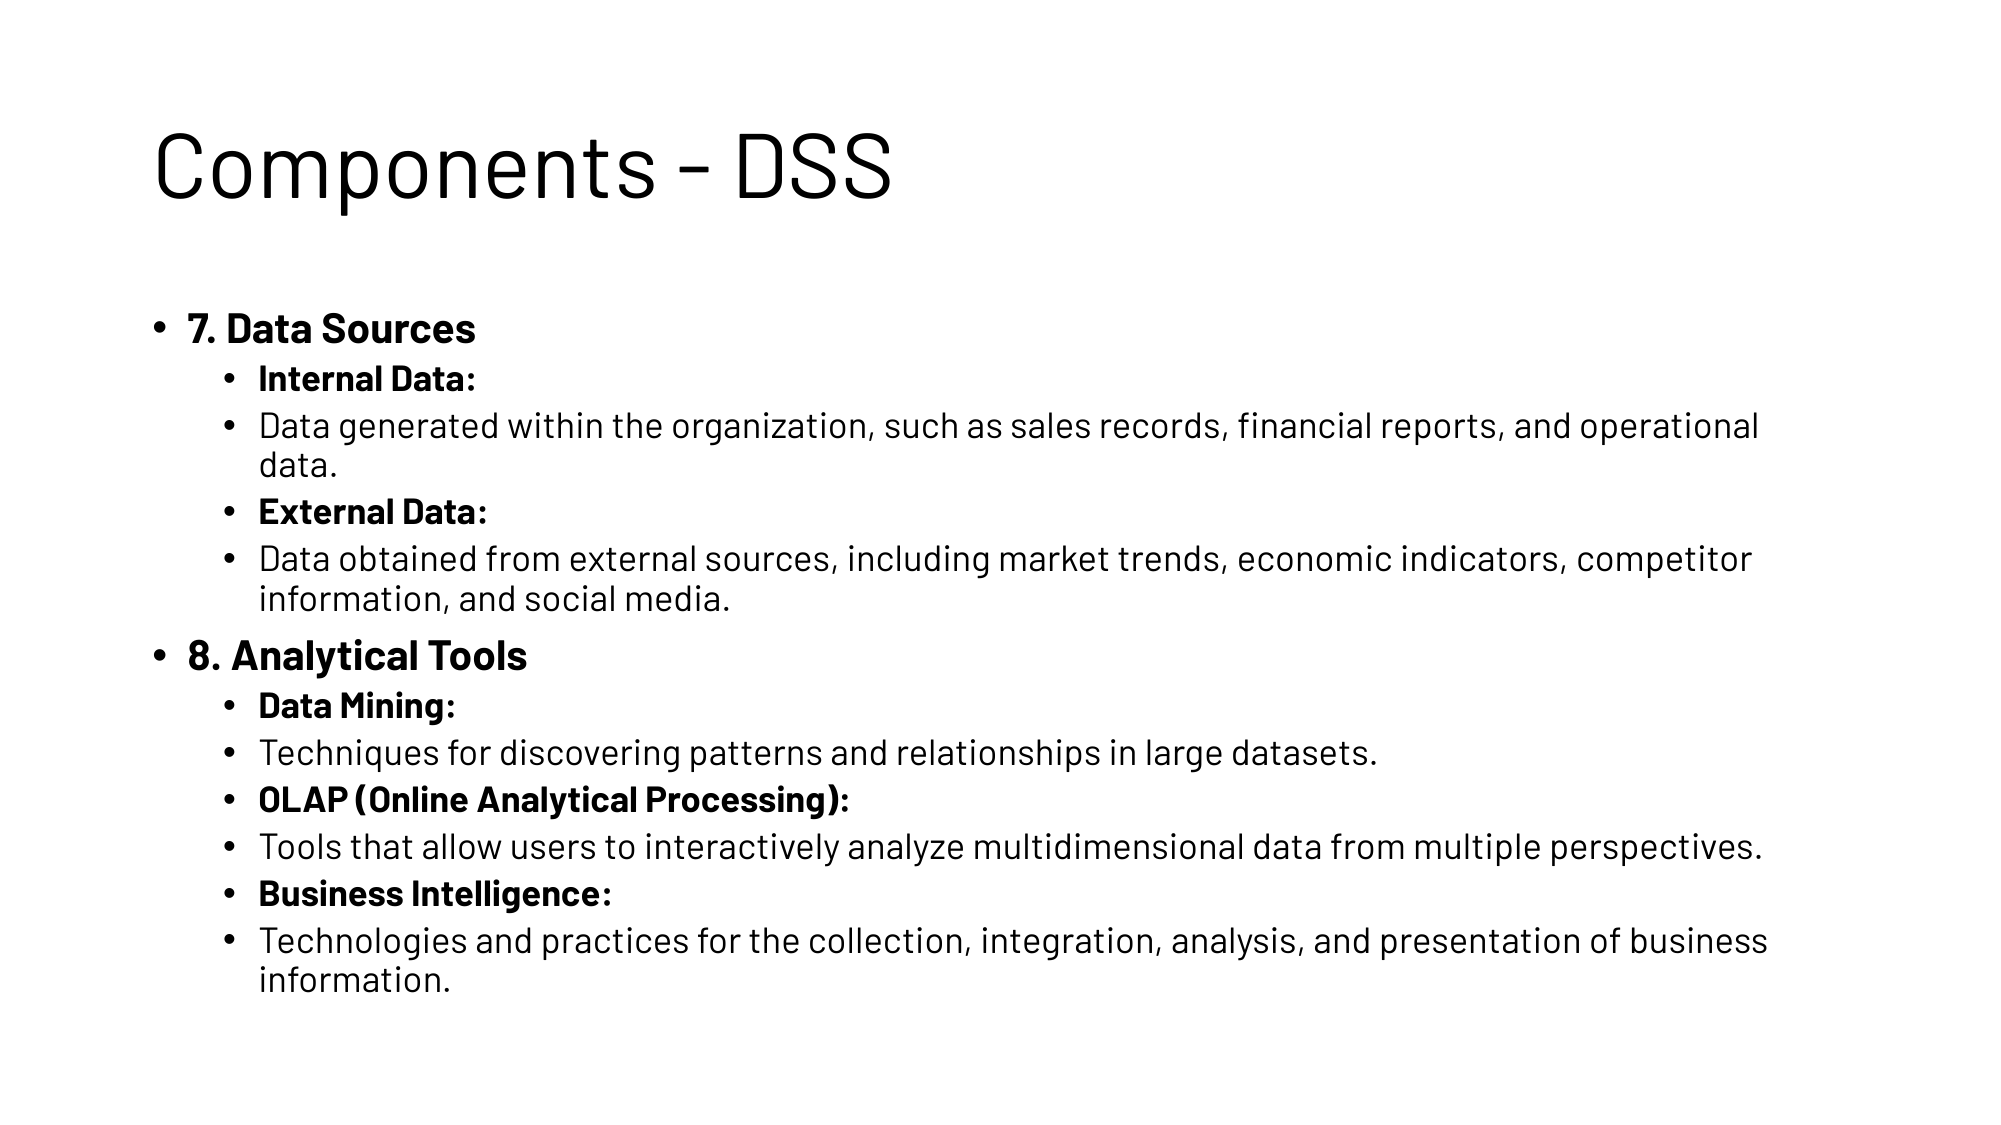

# Components - DSS
7. Data Sources
Internal Data:
Data generated within the organization, such as sales records, financial reports, and operational data.
External Data:
Data obtained from external sources, including market trends, economic indicators, competitor information, and social media.
8. Analytical Tools
Data Mining:
Techniques for discovering patterns and relationships in large datasets.
OLAP (Online Analytical Processing):
Tools that allow users to interactively analyze multidimensional data from multiple perspectives.
Business Intelligence:
Technologies and practices for the collection, integration, analysis, and presentation of business information.